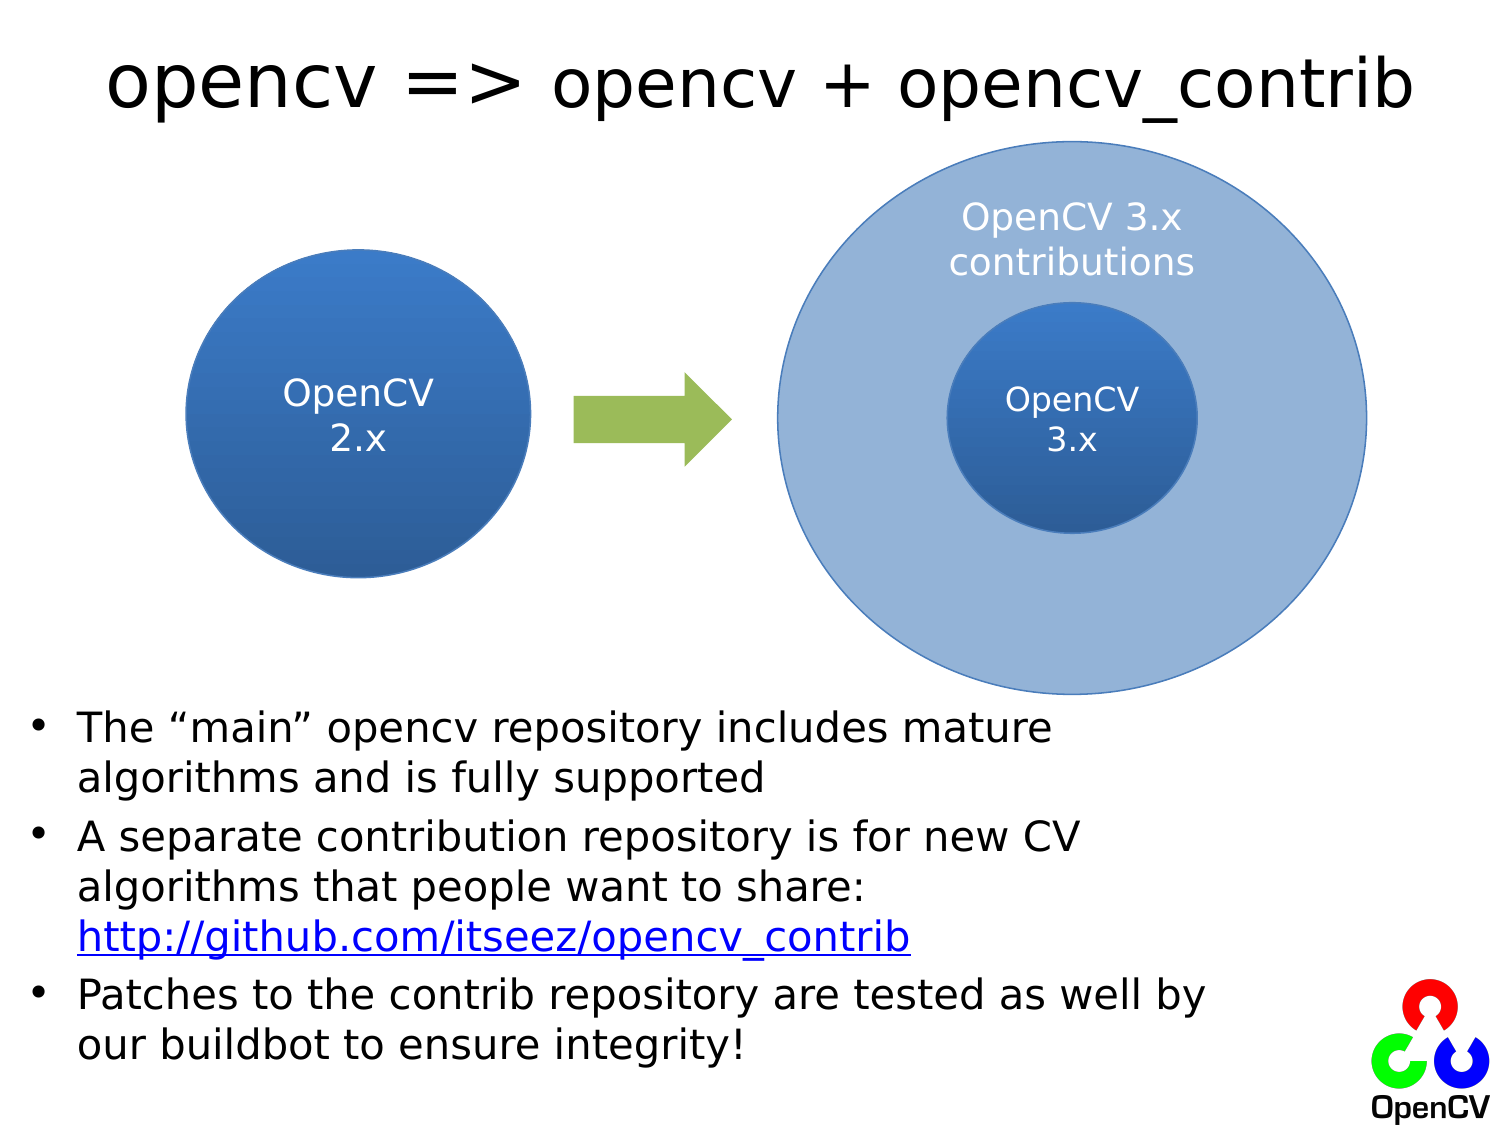

# opencv => opencv + opencv_contrib
OpenCV 3.x contributions

OpenCV 2.x
OpenCV 3.x

The “main” opencv repository includes mature algorithms and is fully supported
A separate contribution repository is for new CV algorithms that people want to share: http://github.com/itseez/opencv_contrib
Patches to the contrib repository are tested as well by our buildbot to ensure integrity!